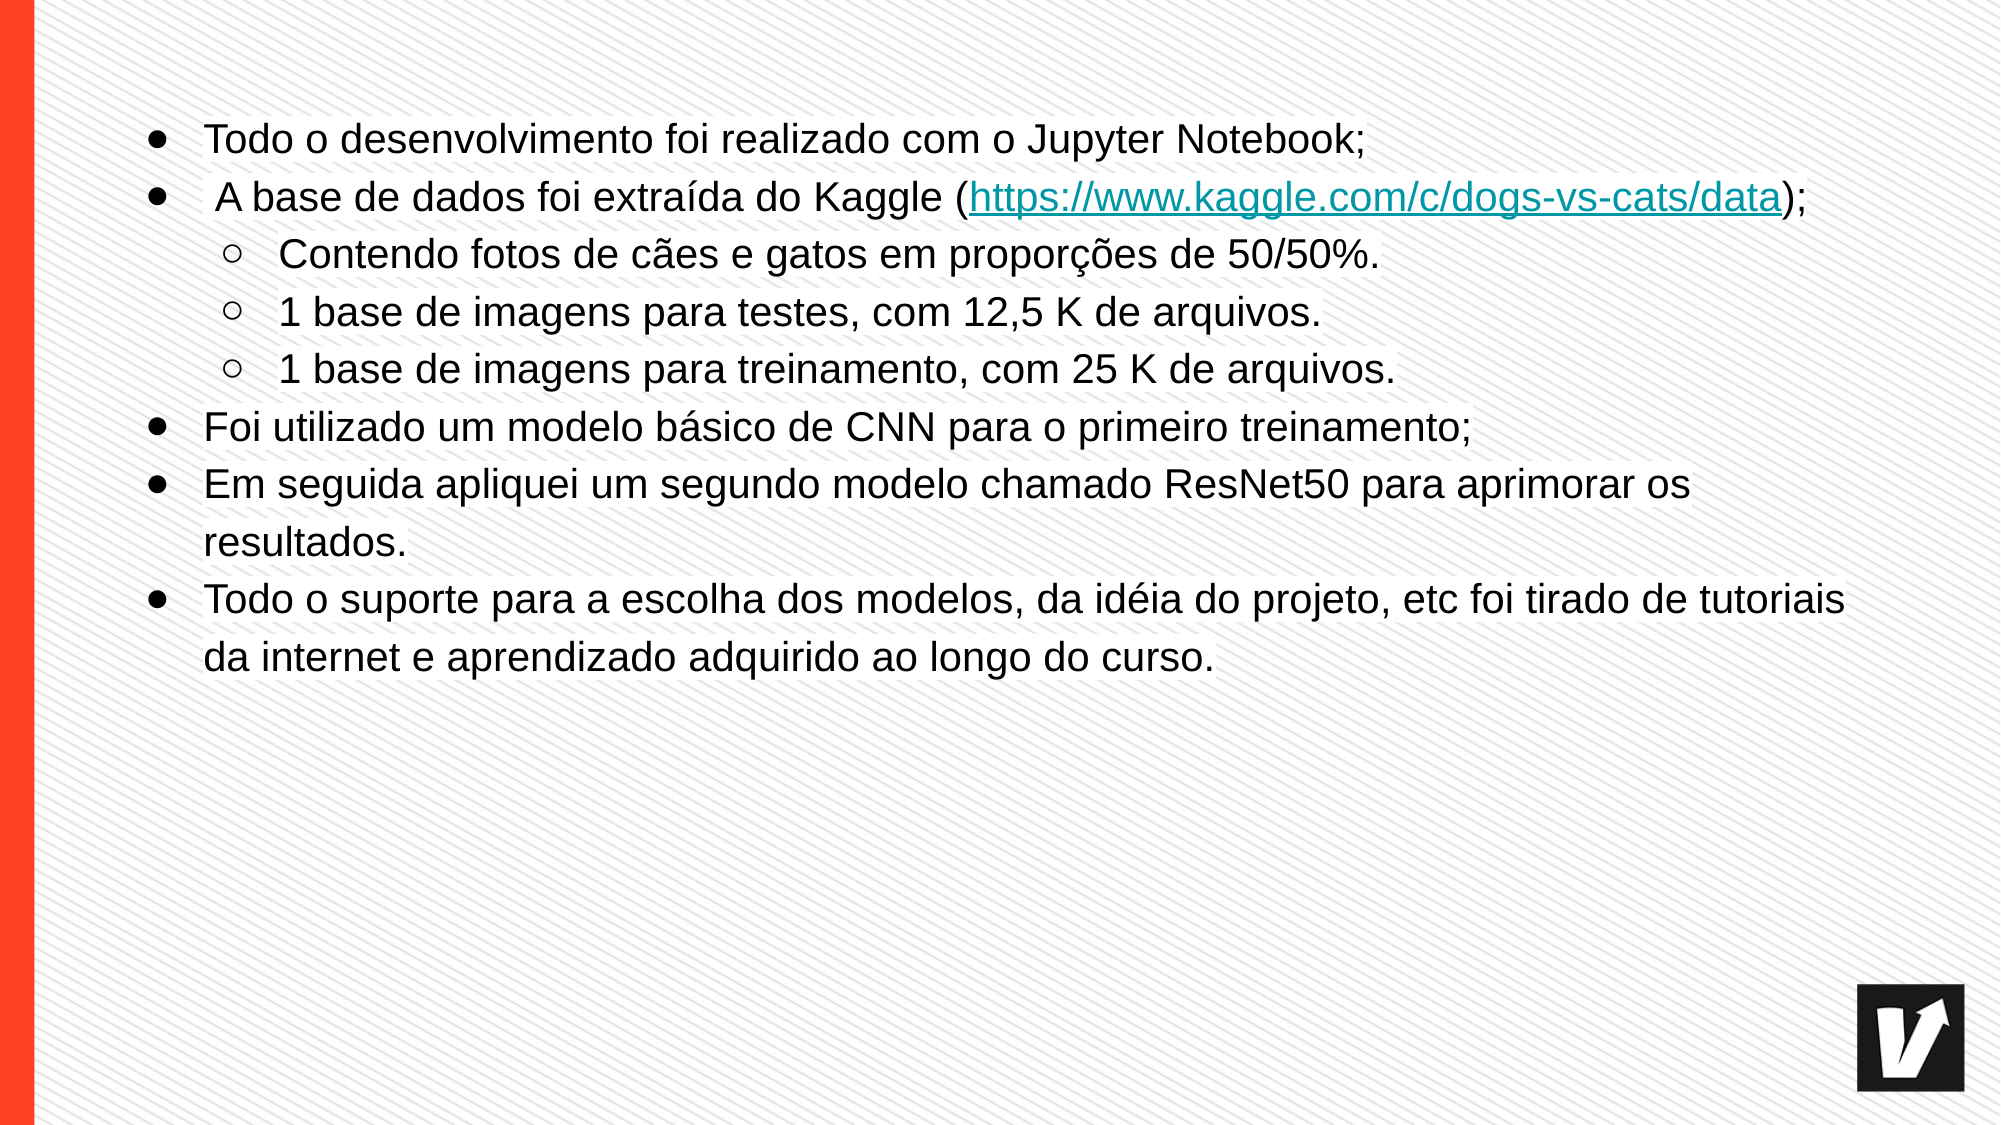

Todo o desenvolvimento foi realizado com o Jupyter Notebook;
 A base de dados foi extraída do Kaggle (https://www.kaggle.com/c/dogs-vs-cats/data);
Contendo fotos de cães e gatos em proporções de 50/50%.
1 base de imagens para testes, com 12,5 K de arquivos.
1 base de imagens para treinamento, com 25 K de arquivos.
Foi utilizado um modelo básico de CNN para o primeiro treinamento;
Em seguida apliquei um segundo modelo chamado ResNet50 para aprimorar os resultados.
Todo o suporte para a escolha dos modelos, da idéia do projeto, etc foi tirado de tutoriais da internet e aprendizado adquirido ao longo do curso.